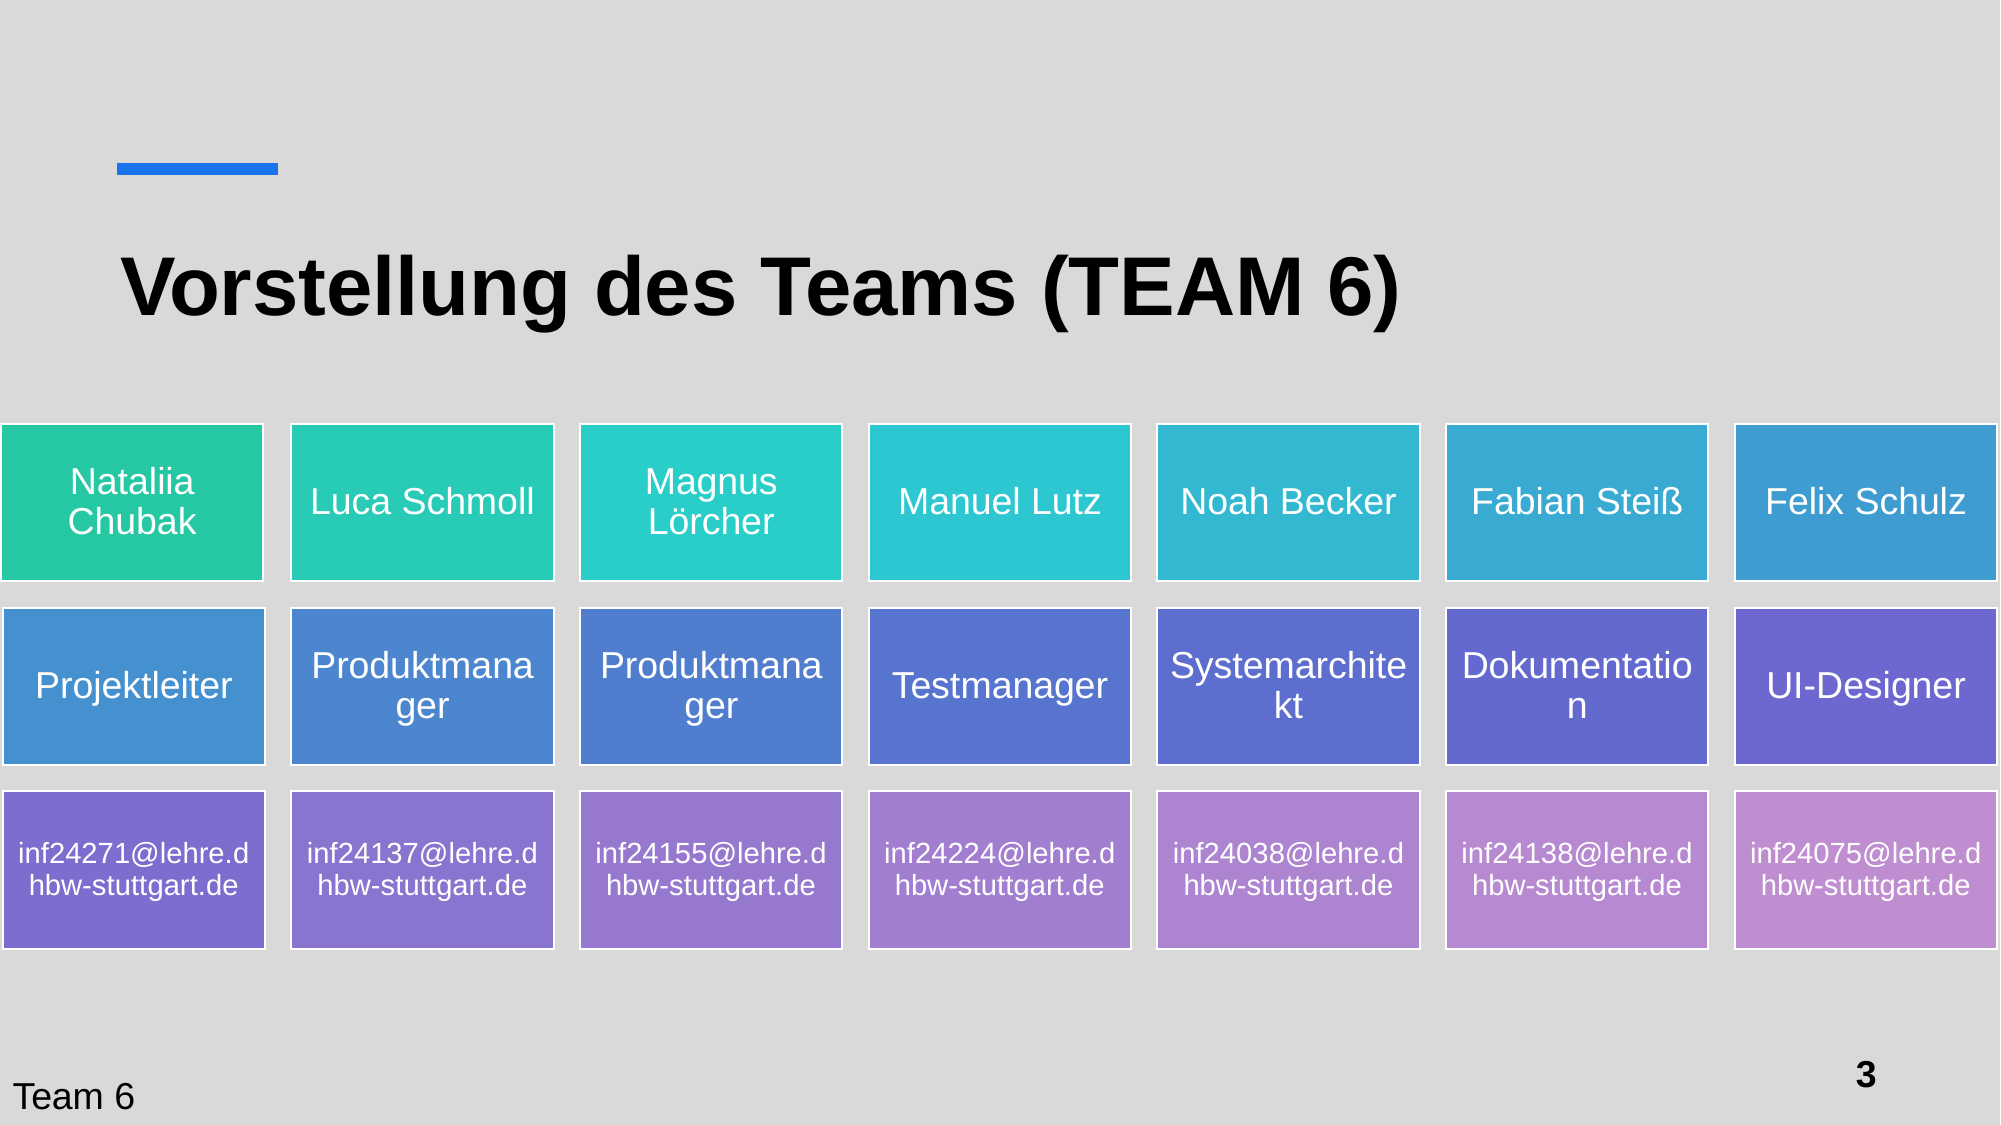

# Vorstellung des Teams (TEAM 6)
Nataliia Chubak
Luca Schmoll
Magnus Lörcher
Manuel Lutz
Noah Becker
Fabian Steiß
Felix Schulz
Projektleiter
Produktmanager
Produktmanager
Testmanager
Systemarchitekt
Dokumentation
UI-Designer
inf24271@lehre.dhbw-stuttgart.de
inf24137@lehre.dhbw-stuttgart.de
inf24155@lehre.dhbw-stuttgart.de
inf24224@lehre.dhbw-stuttgart.de
inf24038@lehre.dhbw-stuttgart.de
inf24138@lehre.dhbw-stuttgart.de
inf24075@lehre.dhbw-stuttgart.de

3
Team 6